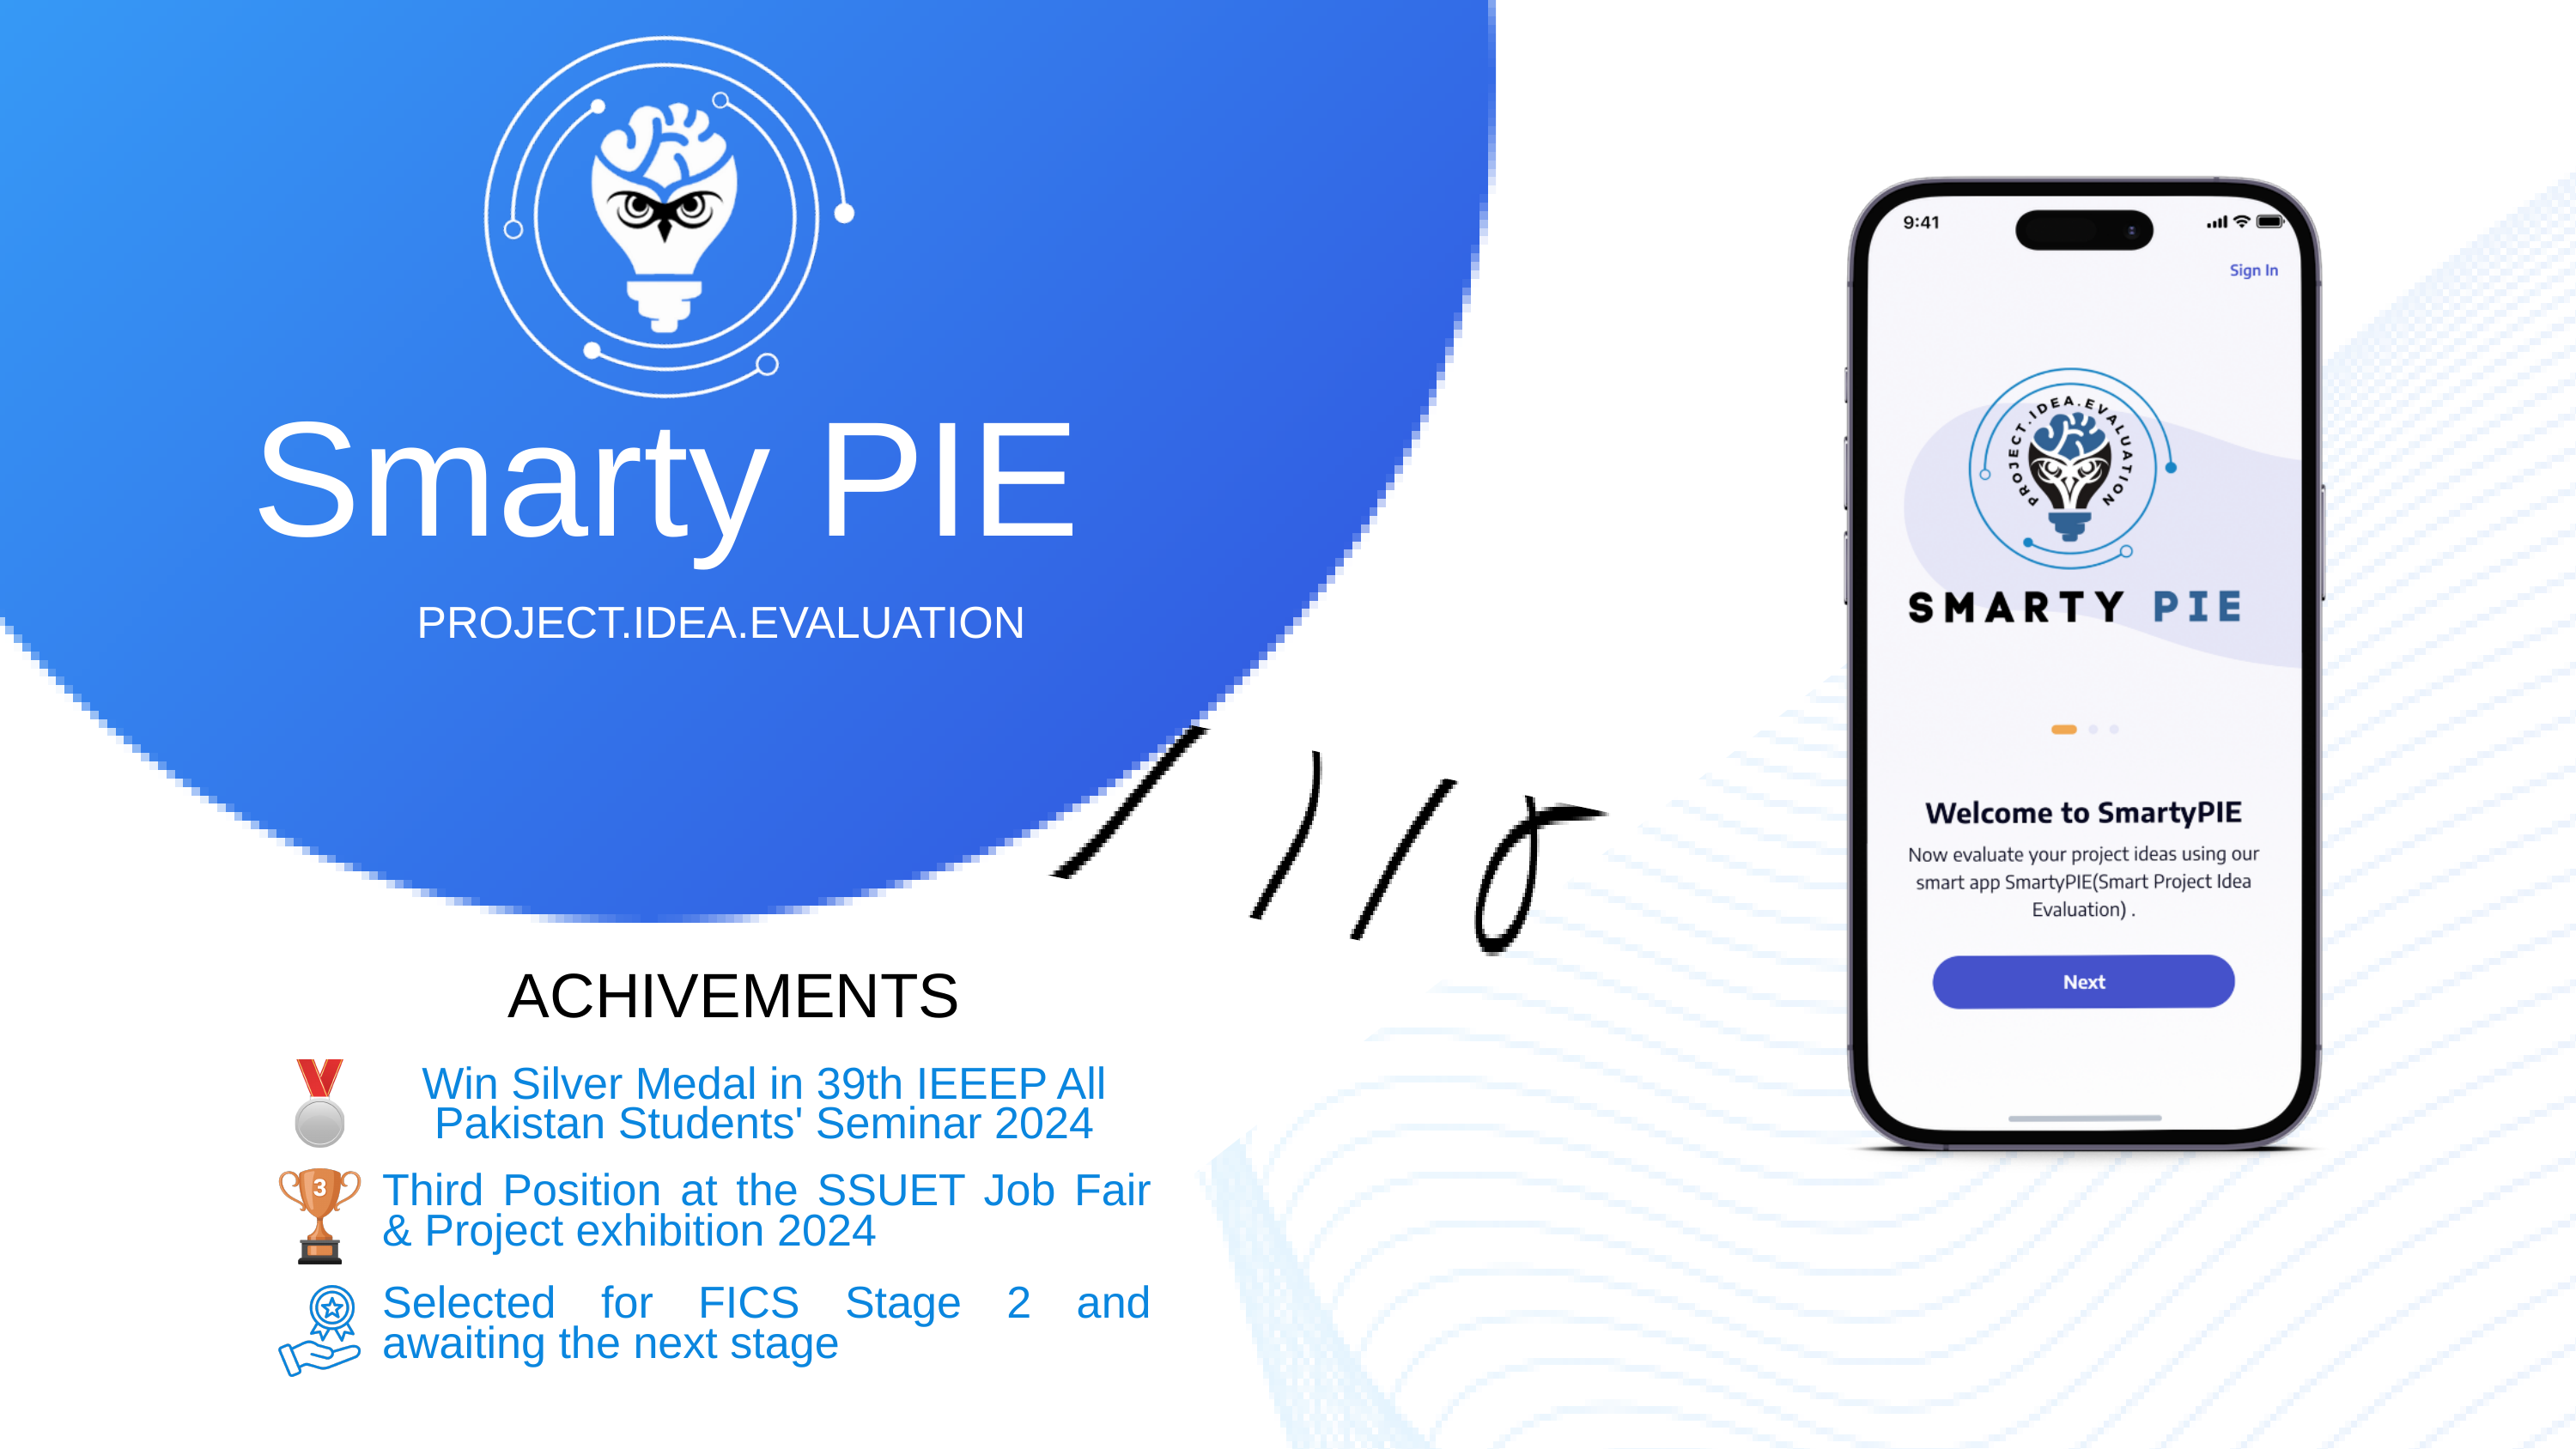

Smarty PIE

PROJECT.IDEA.EVALUATION

ACHIVEMENTS

Win Silver Medal in 39th IEEEP All Pakistan Students' Seminar 2024

Third Position at the SSUET Job Fair & Project exhibition 2024

Selected for FICS Stage 2 and awaiting the next stage